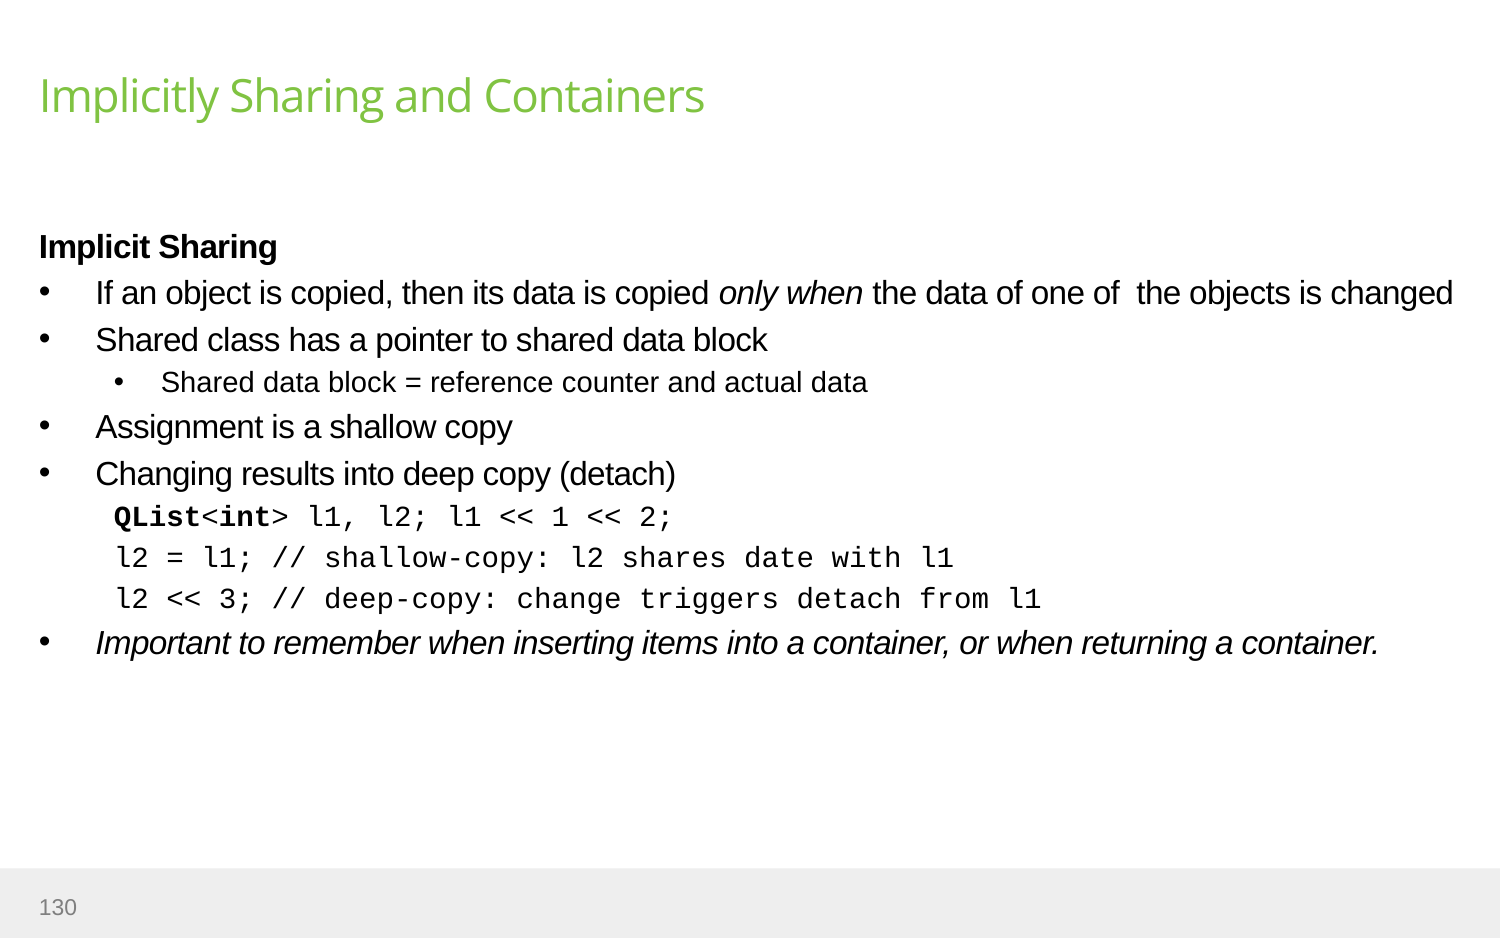

# Implicitly Sharing and Containers
Implicit Sharing
If an object is copied, then its data is copied only when the data of one of  the objects is changed
Shared class has a pointer to shared data block
Shared data block = reference counter and actual data
Assignment is a shallow copy
Changing results into deep copy (detach)
QList<int> l1, l2; l1 << 1 << 2;
l2 = l1; // shallow-copy: l2 shares date with l1
l2 << 3; // deep-copy: change triggers detach from l1
Important to remember when inserting items into a container, or when returning a container.
130